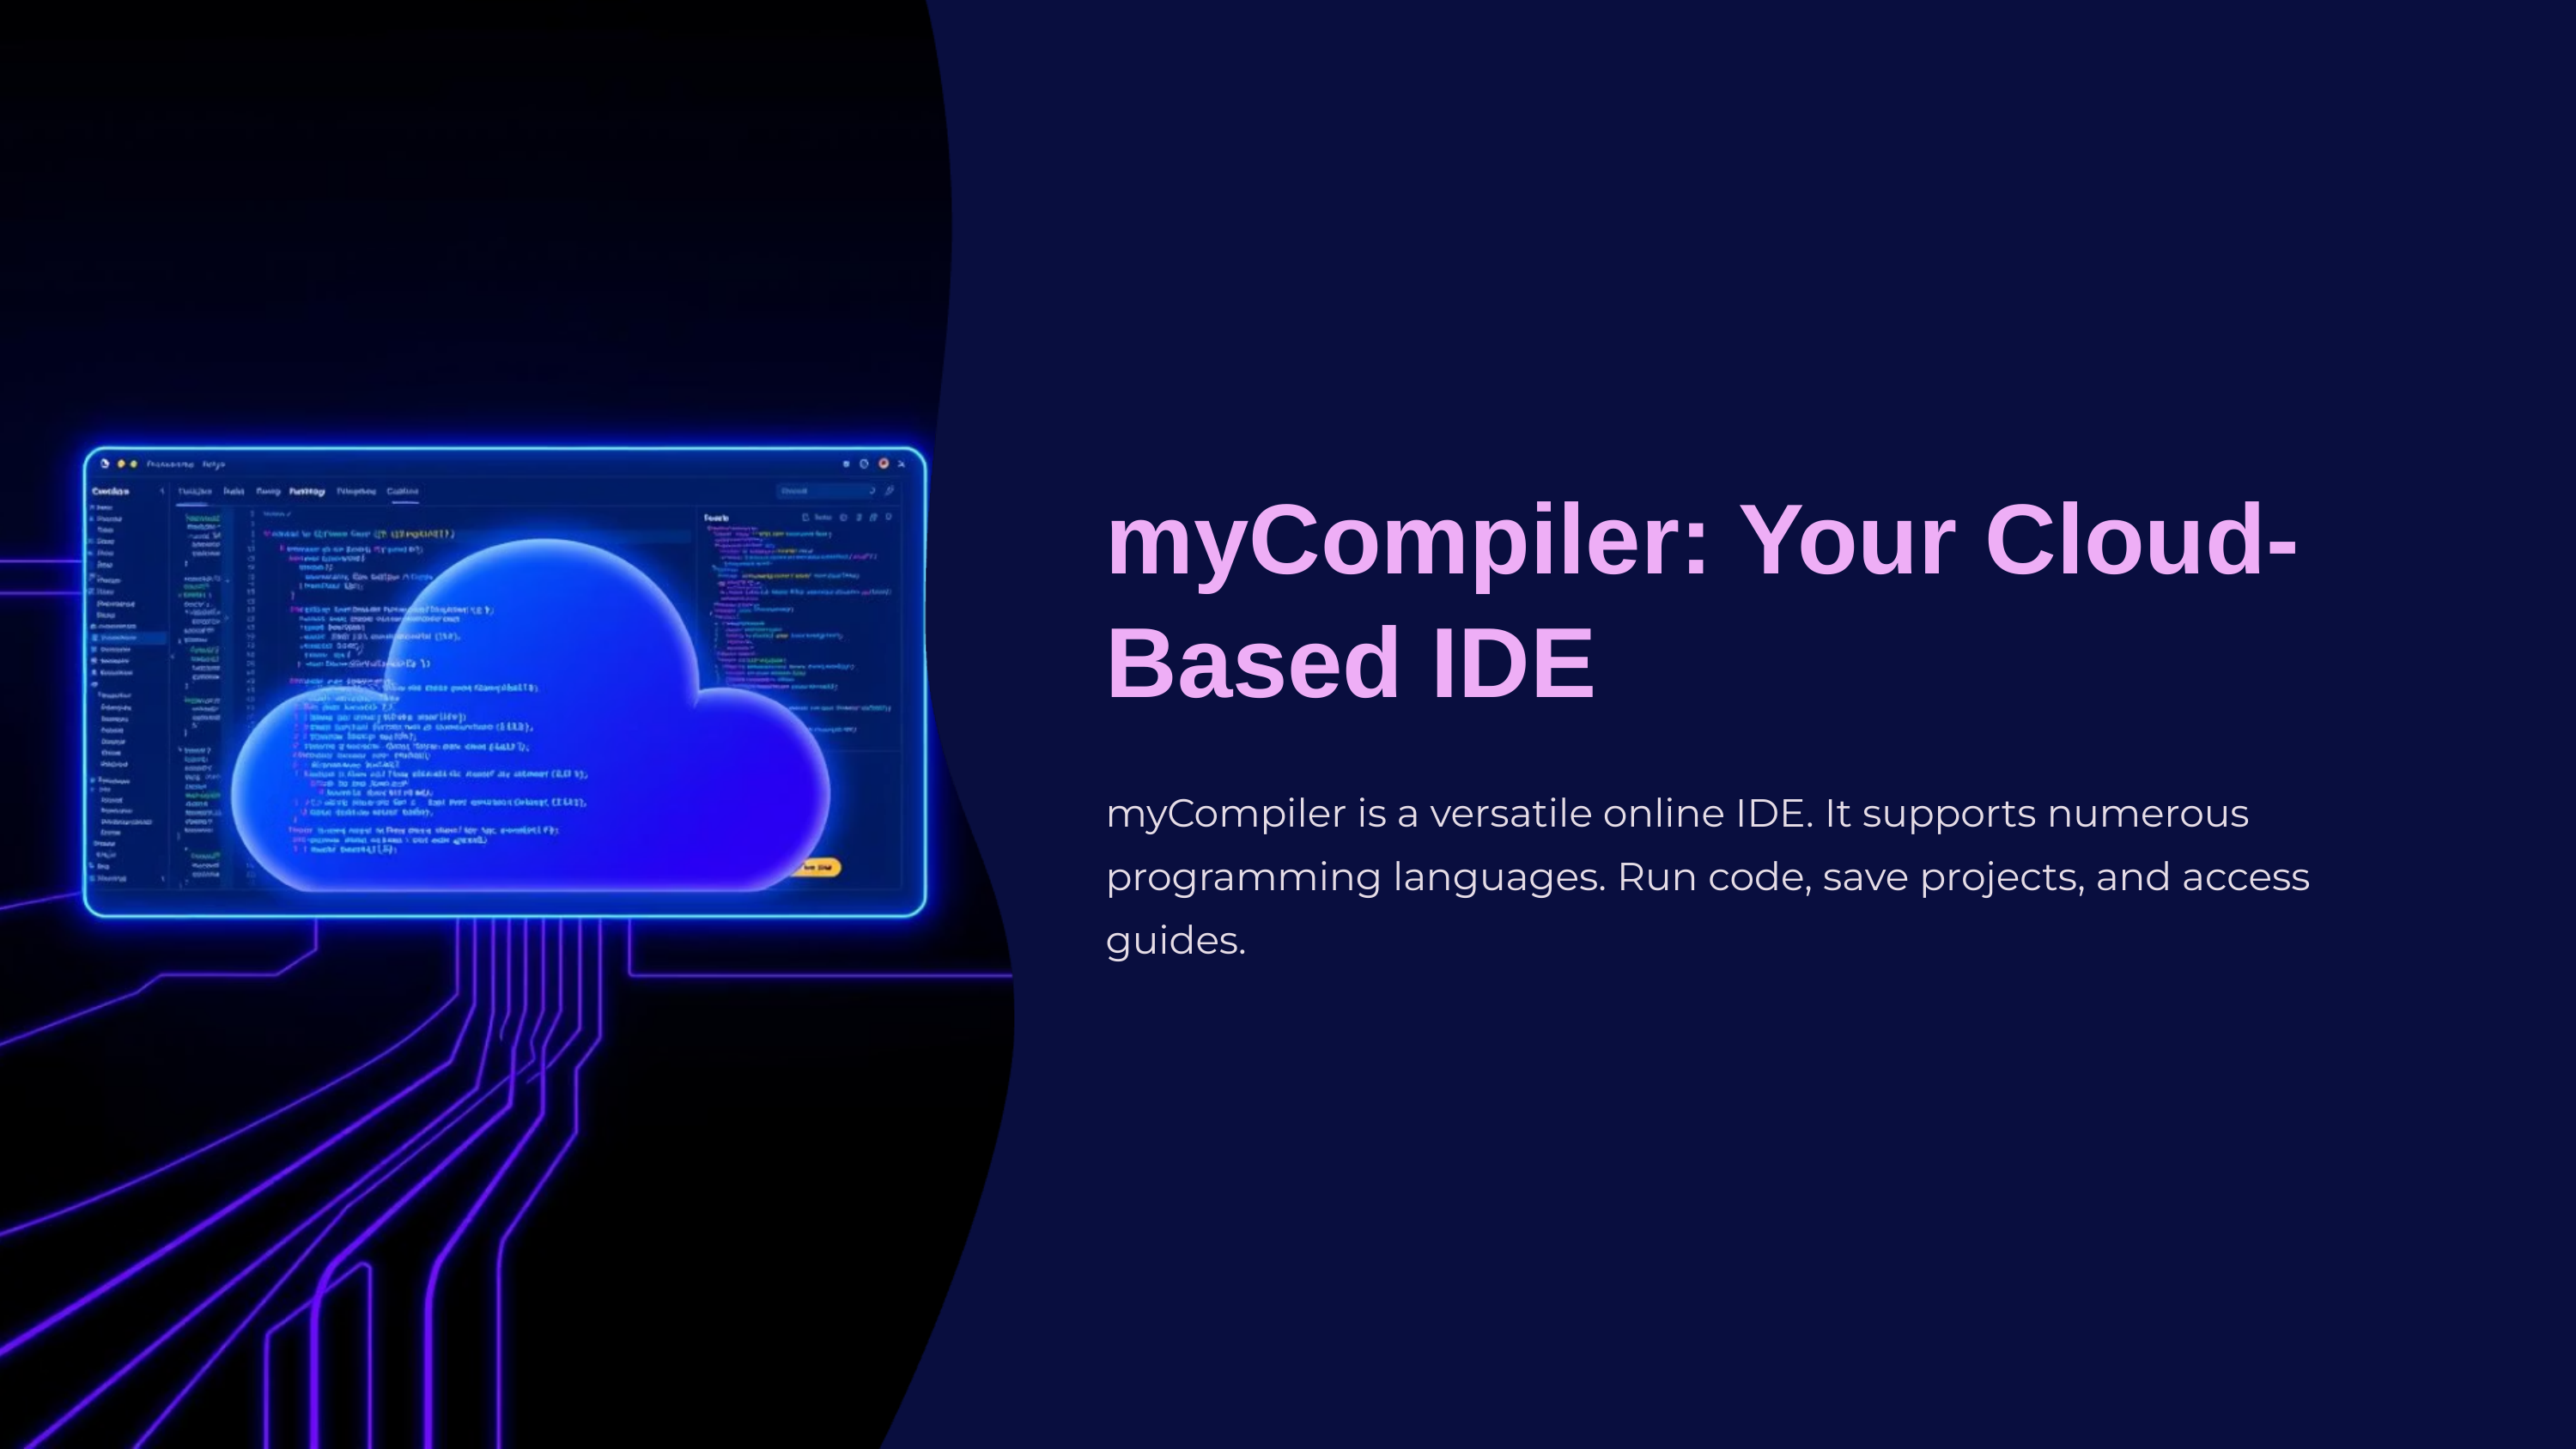

myCompiler: Your Cloud-Based IDE
myCompiler is a versatile online IDE. It supports numerous programming languages. Run code, save projects, and access guides.